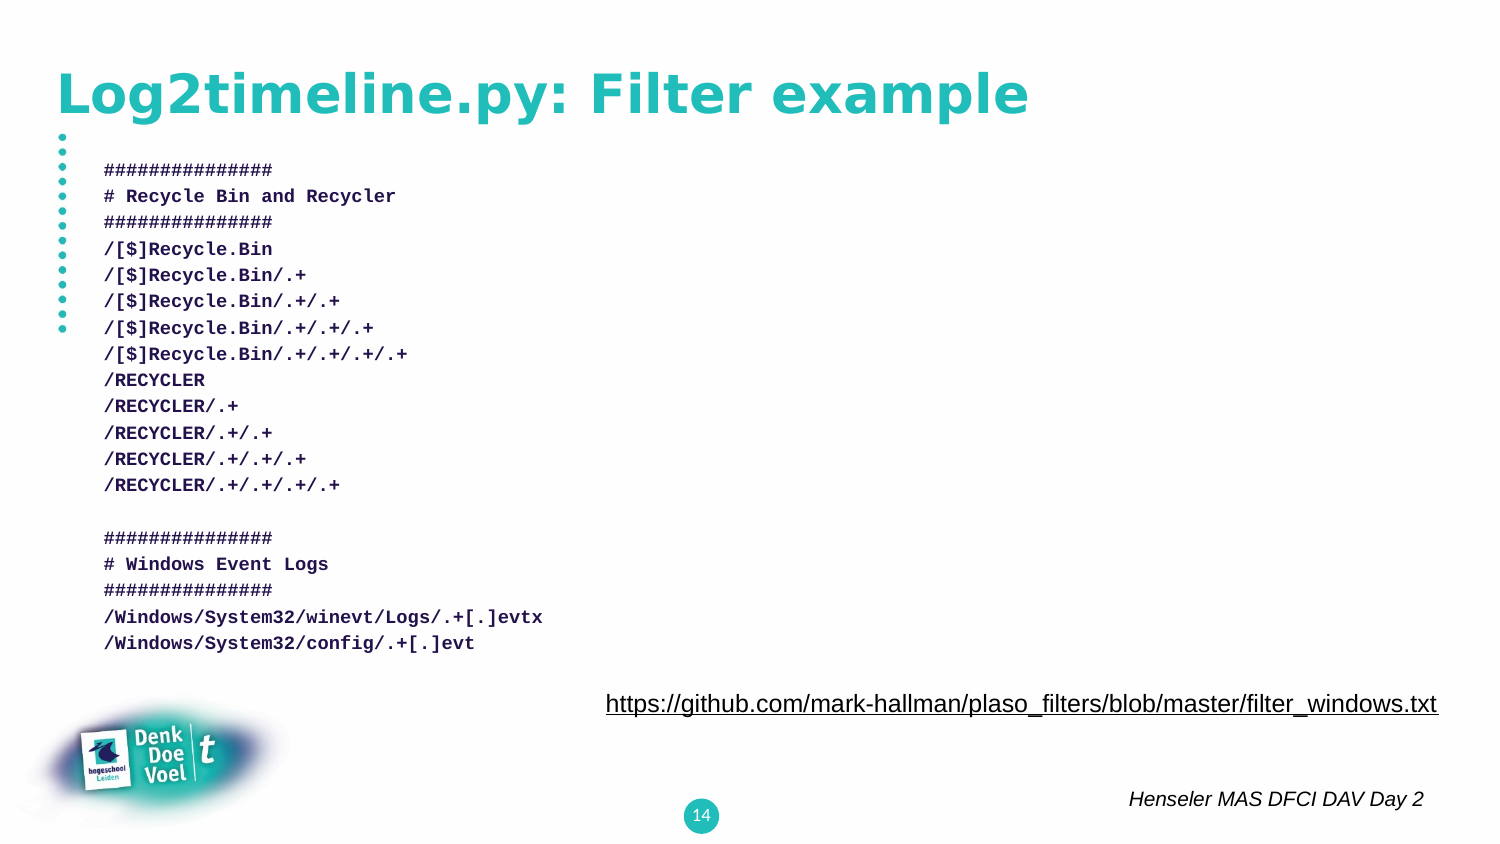

# Log2timeline.py: Filter example
###############
# Recycle Bin and Recycler
###############
/[$]Recycle.Bin
/[$]Recycle.Bin/.+
/[$]Recycle.Bin/.+/.+
/[$]Recycle.Bin/.+/.+/.+
/[$]Recycle.Bin/.+/.+/.+/.+
/RECYCLER
/RECYCLER/.+
/RECYCLER/.+/.+
/RECYCLER/.+/.+/.+
/RECYCLER/.+/.+/.+/.+

###############
# Windows Event Logs
###############
/Windows/System32/winevt/Logs/.+[.]evtx
/Windows/System32/config/.+[.]evt
https://github.com/mark-hallman/plaso_filters/blob/master/filter_windows.txt